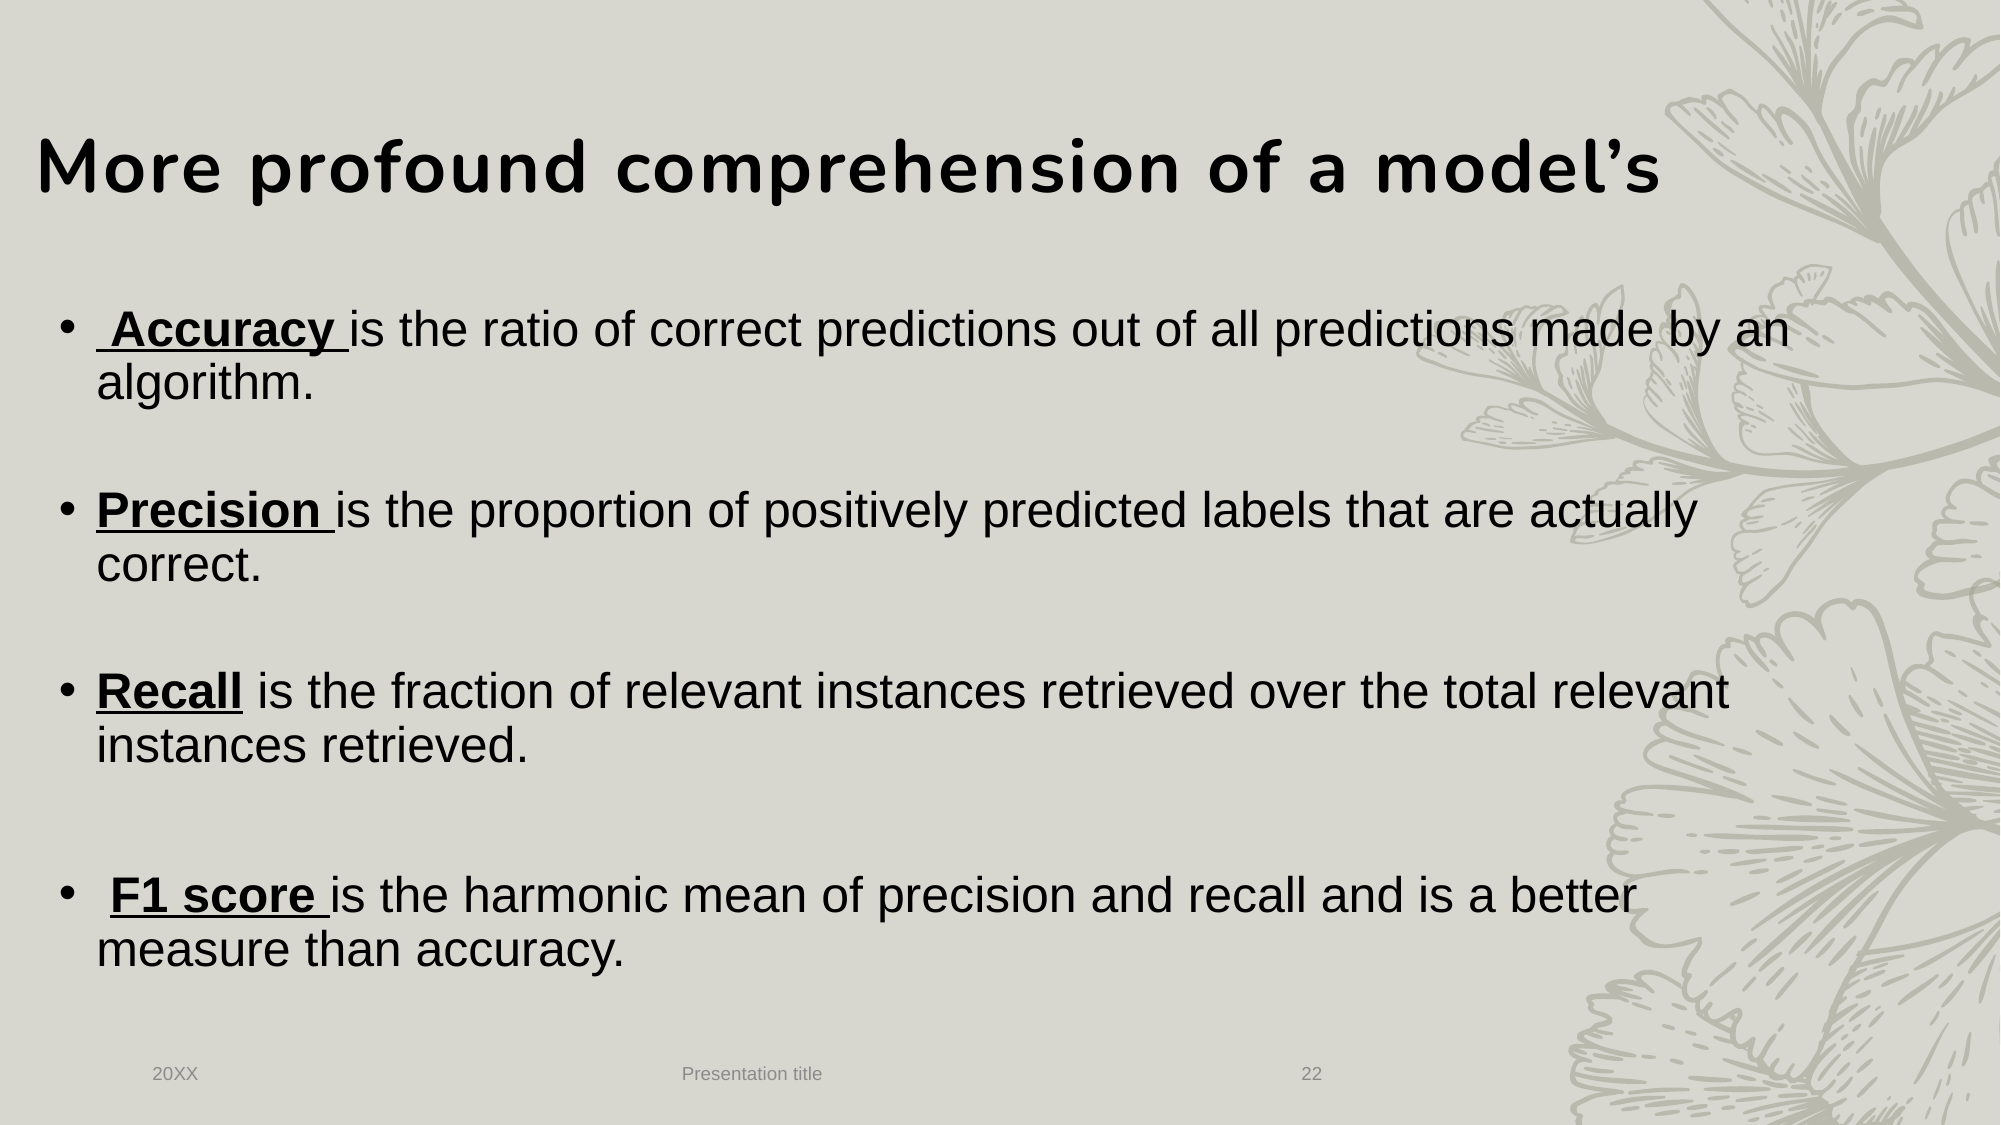

# More profound comprehension of a model’s
 Accuracy is the ratio of correct predictions out of all predictions made by an algorithm.

Precision is the proportion of positively predicted labels that are actually correct.

Recall is the fraction of relevant instances retrieved over the total relevant instances retrieved.

 F1 score is the harmonic mean of precision and recall and is a better measure than accuracy.

20XX
Presentation title
22